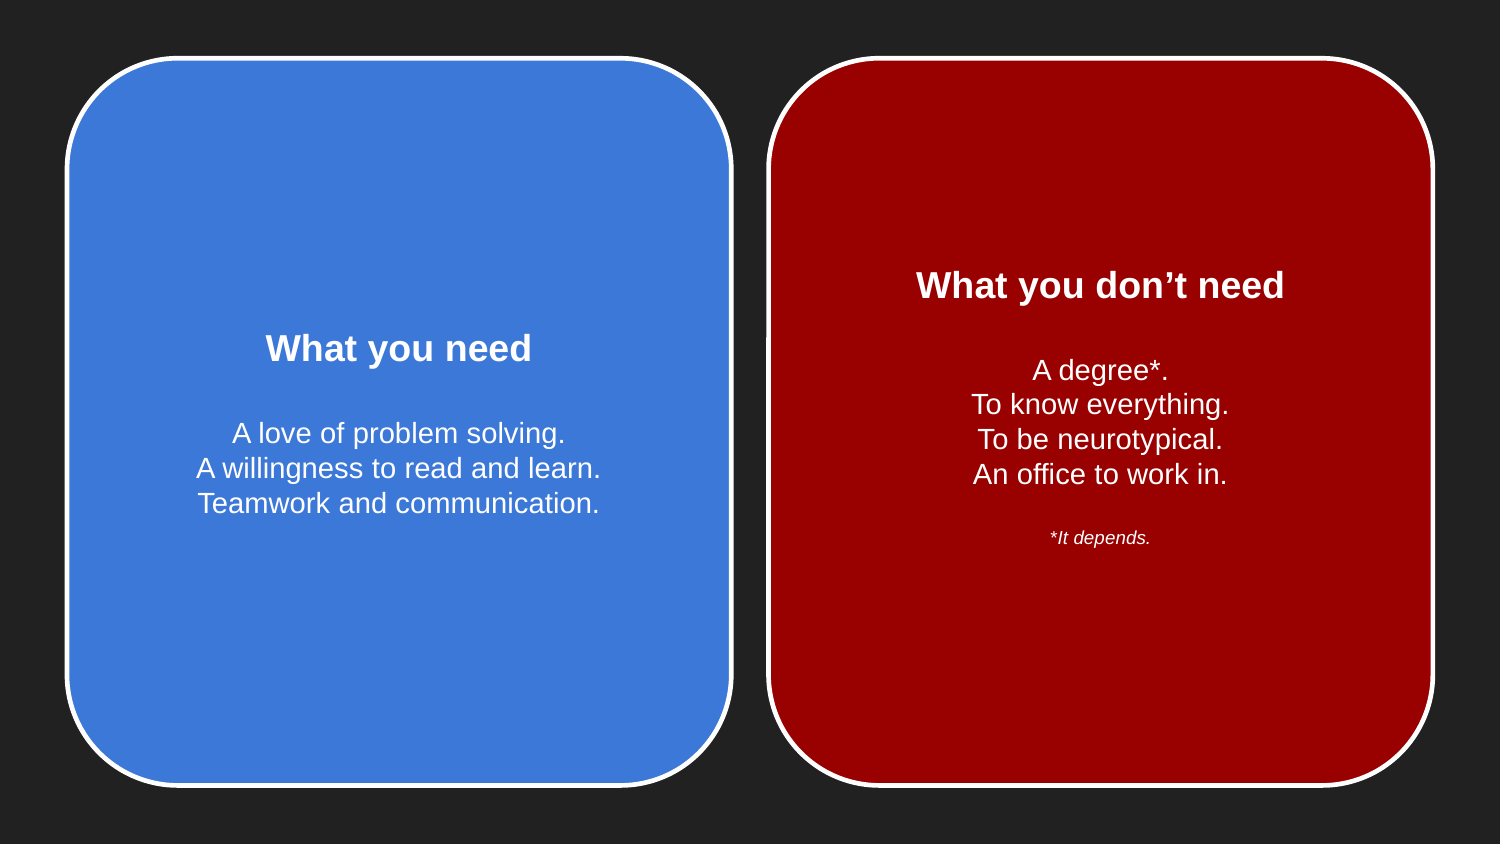

What you need

A love of problem solving.
A willingness to read and learn.
Teamwork and communication.
What you don’t need

A degree*.
To know everything.
To be neurotypical.
An office to work in.

*It depends.